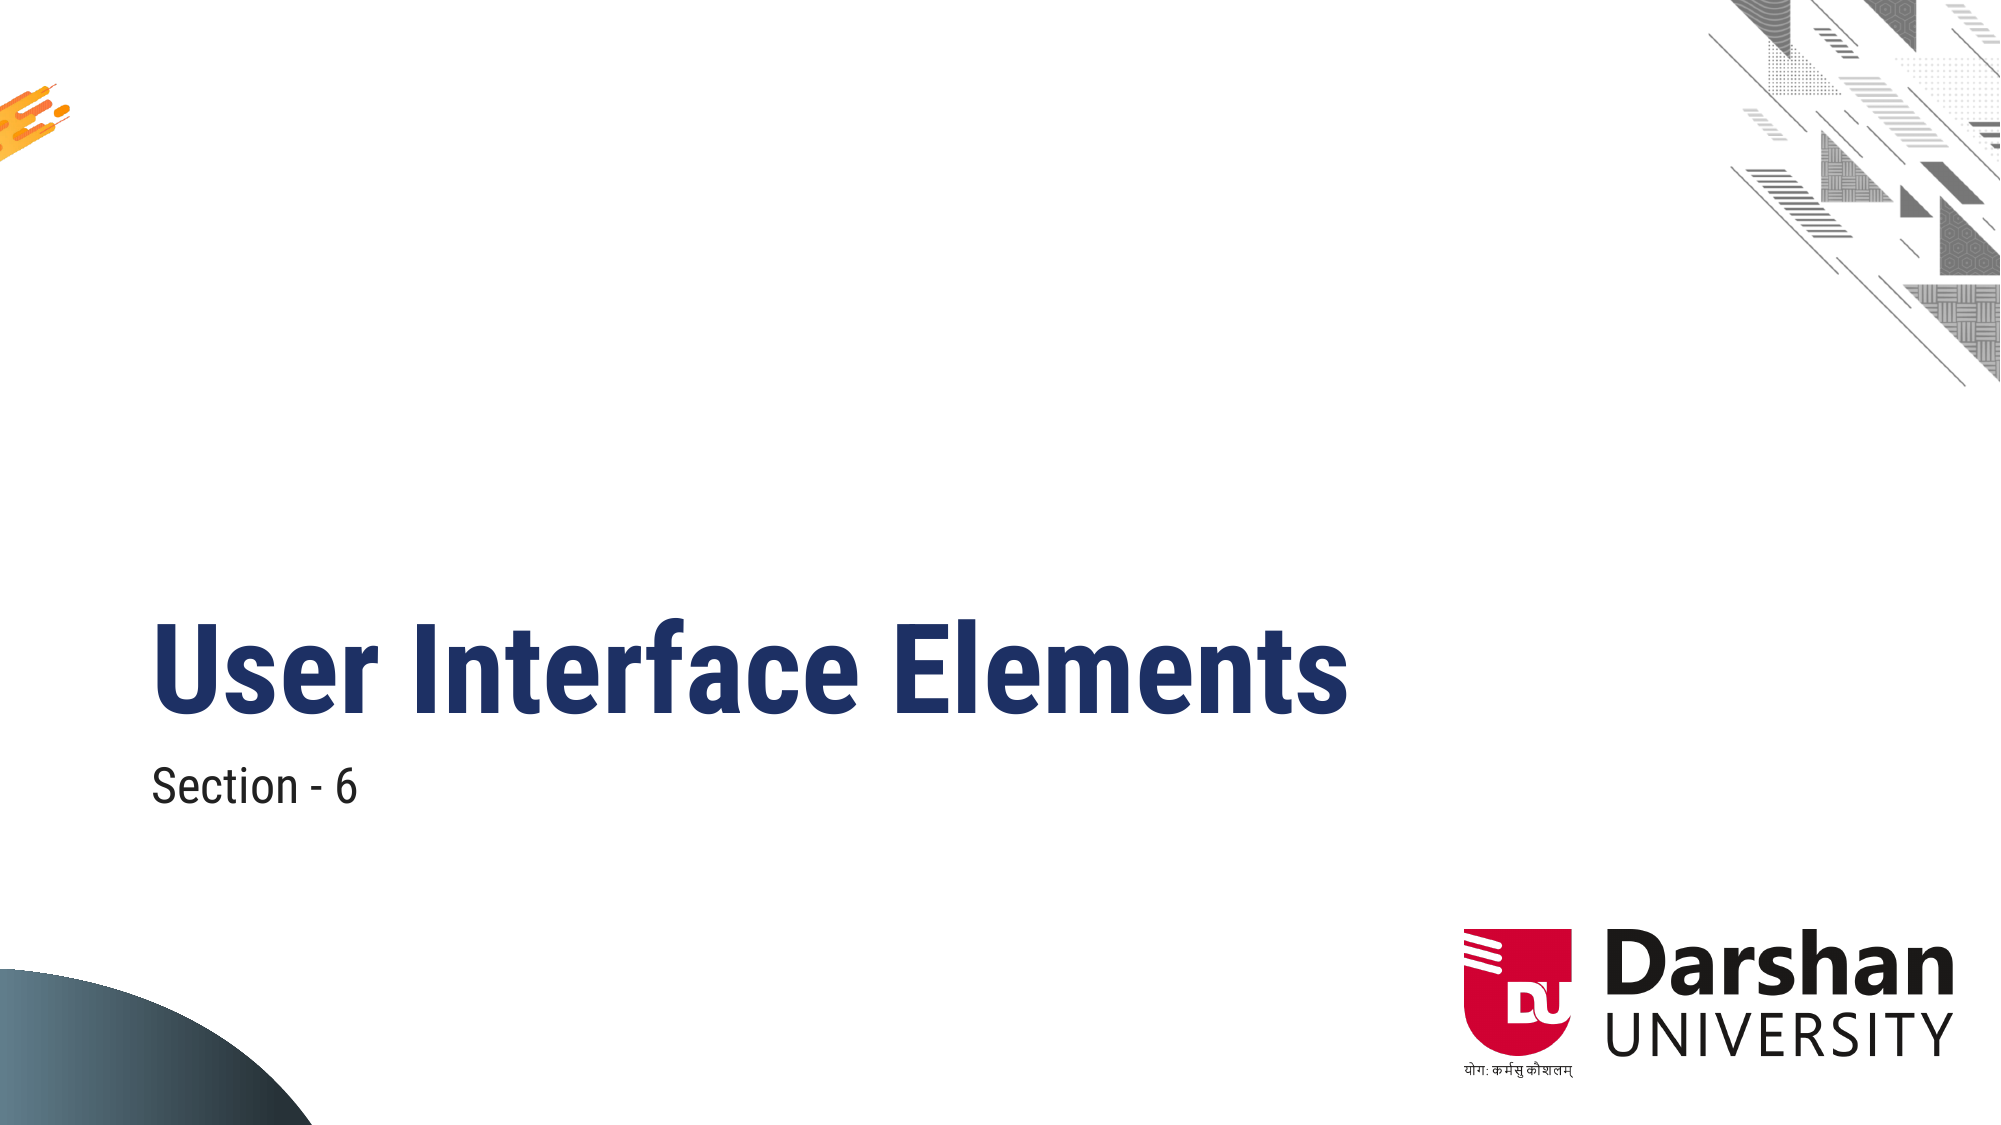

# User Interface Elements
Section - 6